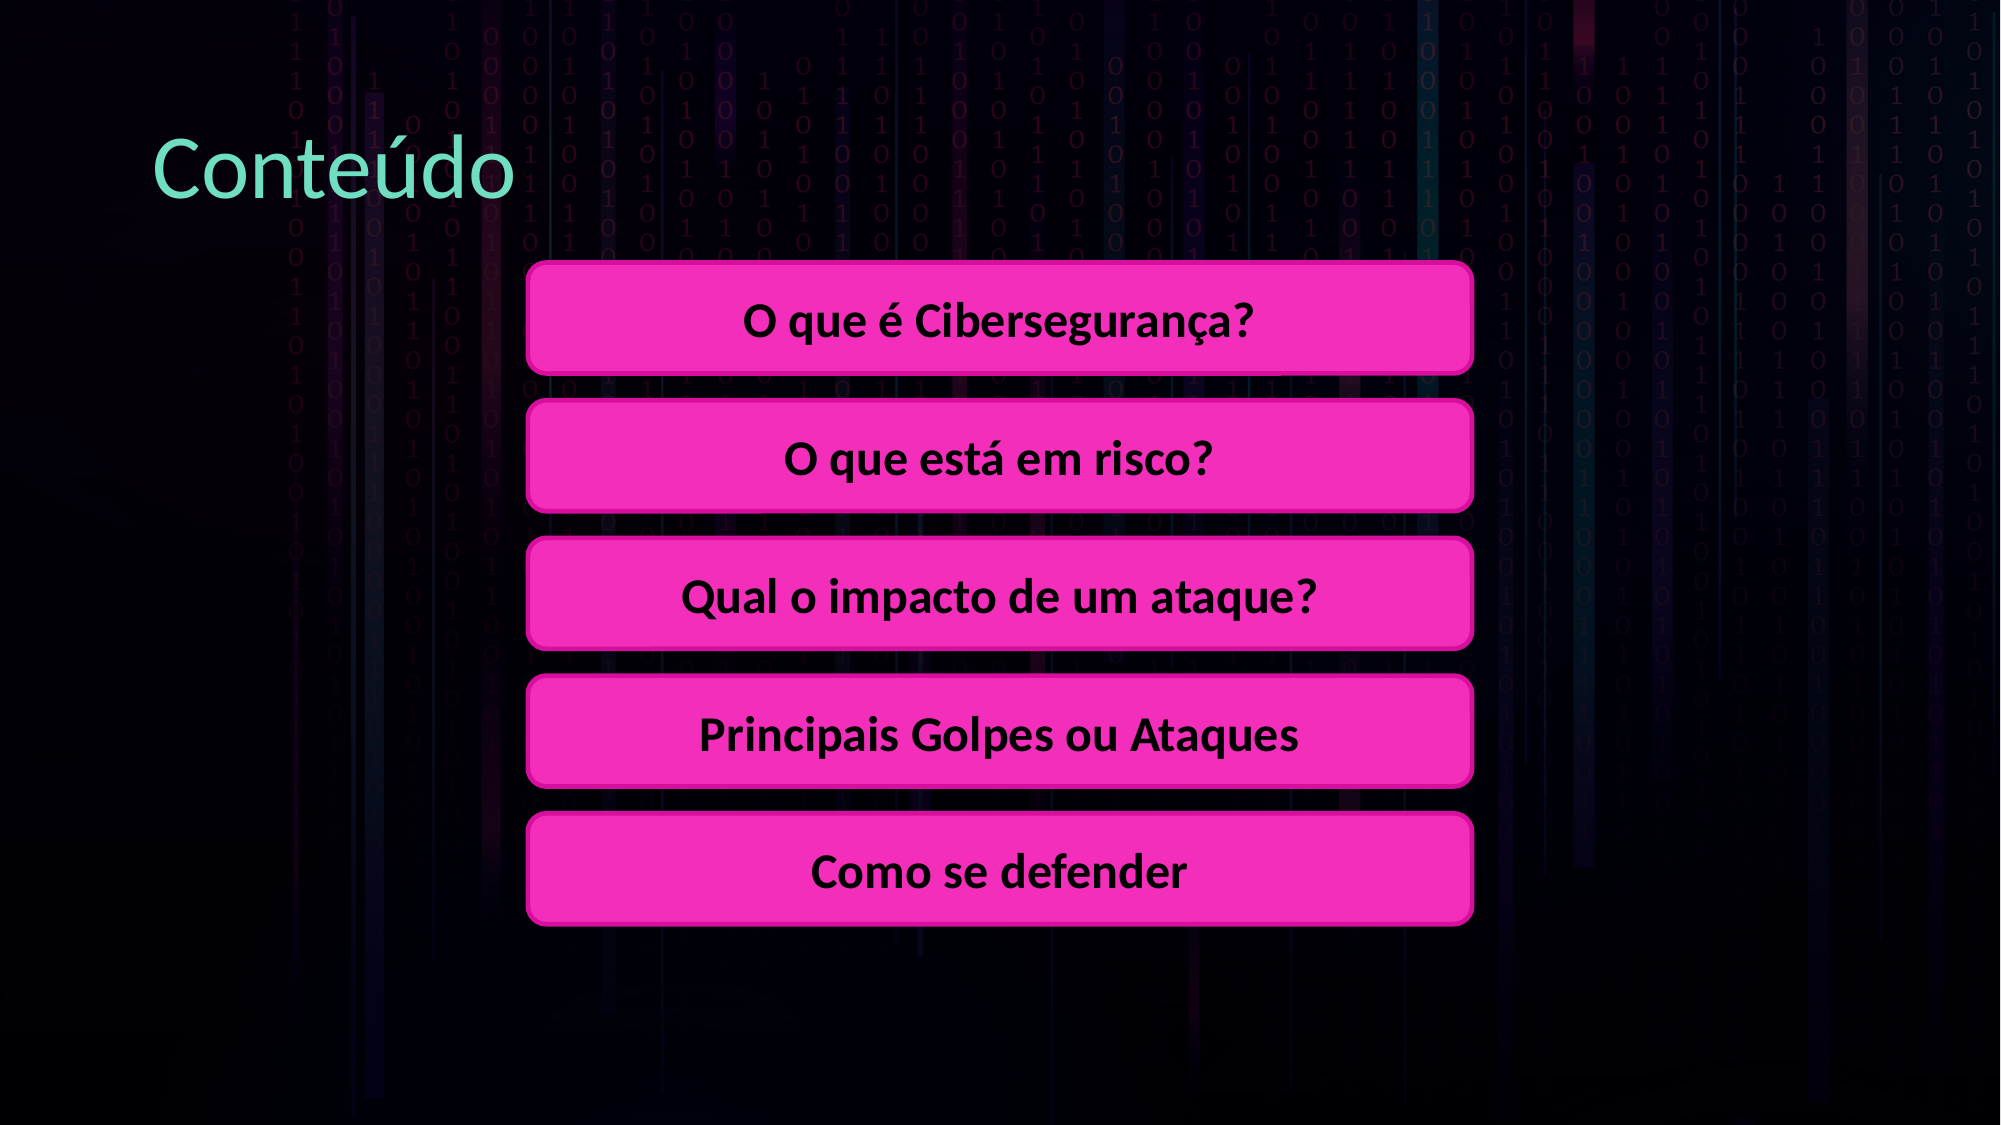

# Conteúdo
O que é Cibersegurança?
O que está em risco?
Qual o impacto de um ataque?
Principais Golpes ou Ataques
Como se defender